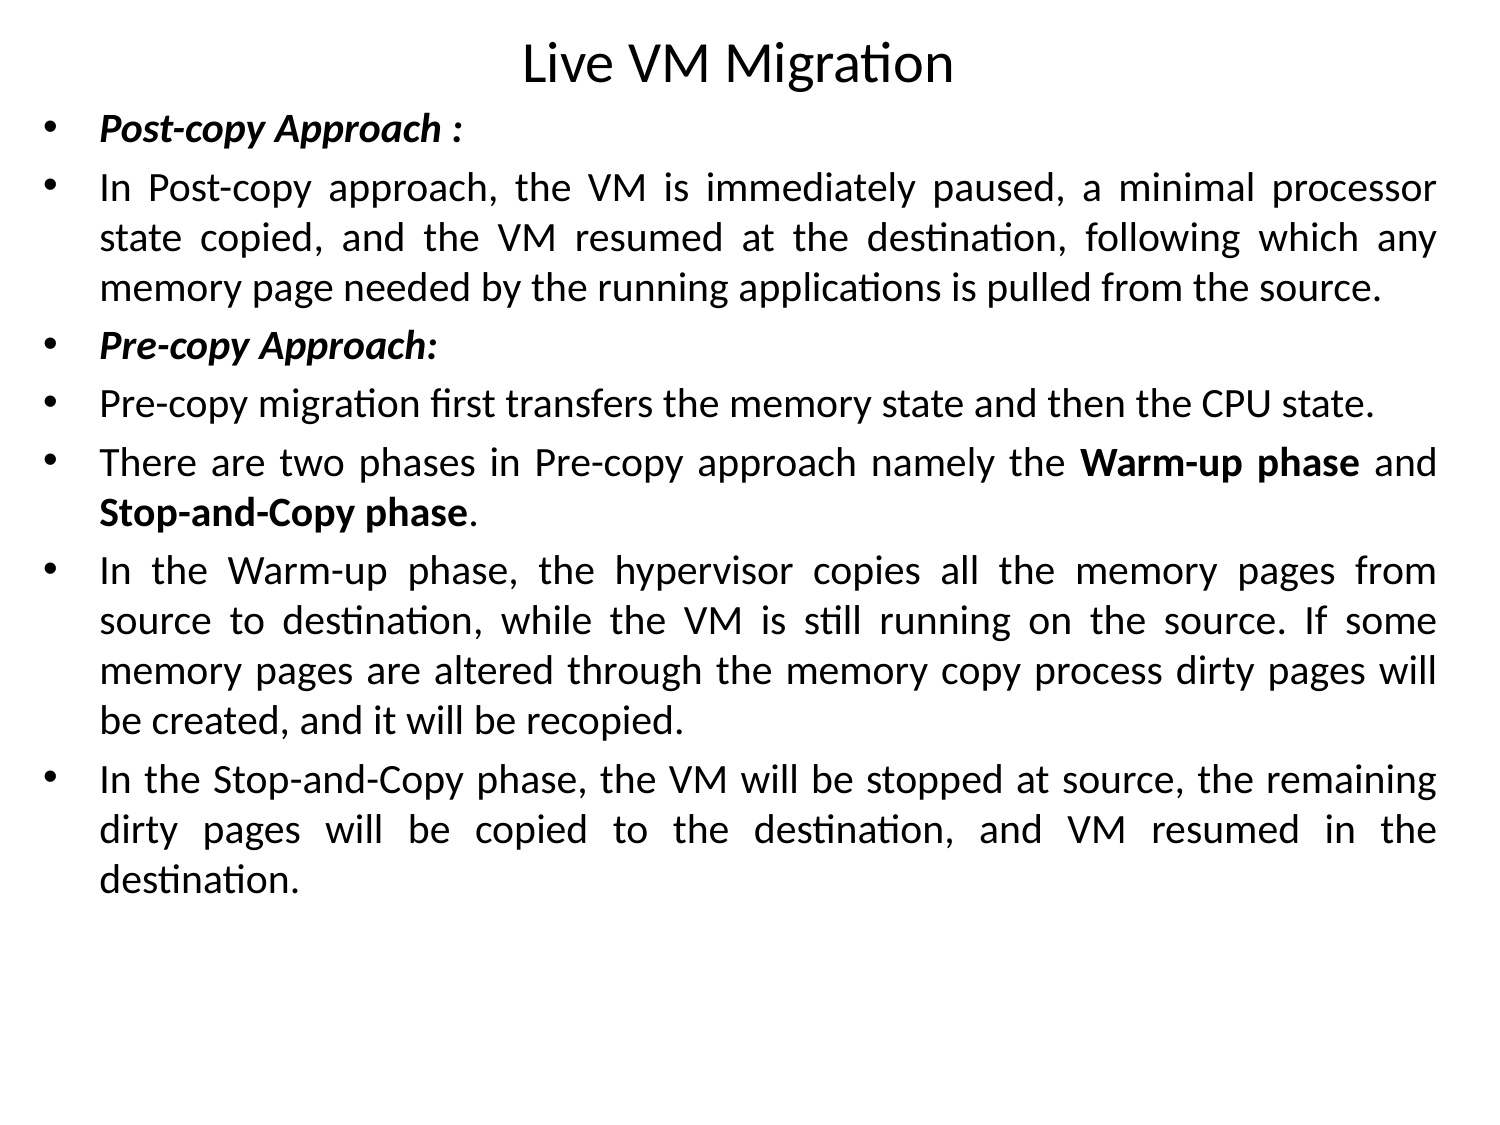

# Live VM Migration
Post-copy Approach :
In Post-copy approach, the VM is immediately paused, a minimal processor state copied, and the VM resumed at the destination, following which any memory page needed by the running applications is pulled from the source.
Pre-copy Approach:
Pre-copy migration first transfers the memory state and then the CPU state.
There are two phases in Pre-copy approach namely the Warm-up phase and Stop-and-Copy phase.
In the Warm-up phase, the hypervisor copies all the memory pages from source to destination, while the VM is still running on the source. If some memory pages are altered through the memory copy process dirty pages will be created, and it will be recopied.
In the Stop-and-Copy phase, the VM will be stopped at source, the remaining dirty pages will be copied to the destination, and VM resumed in the destination.